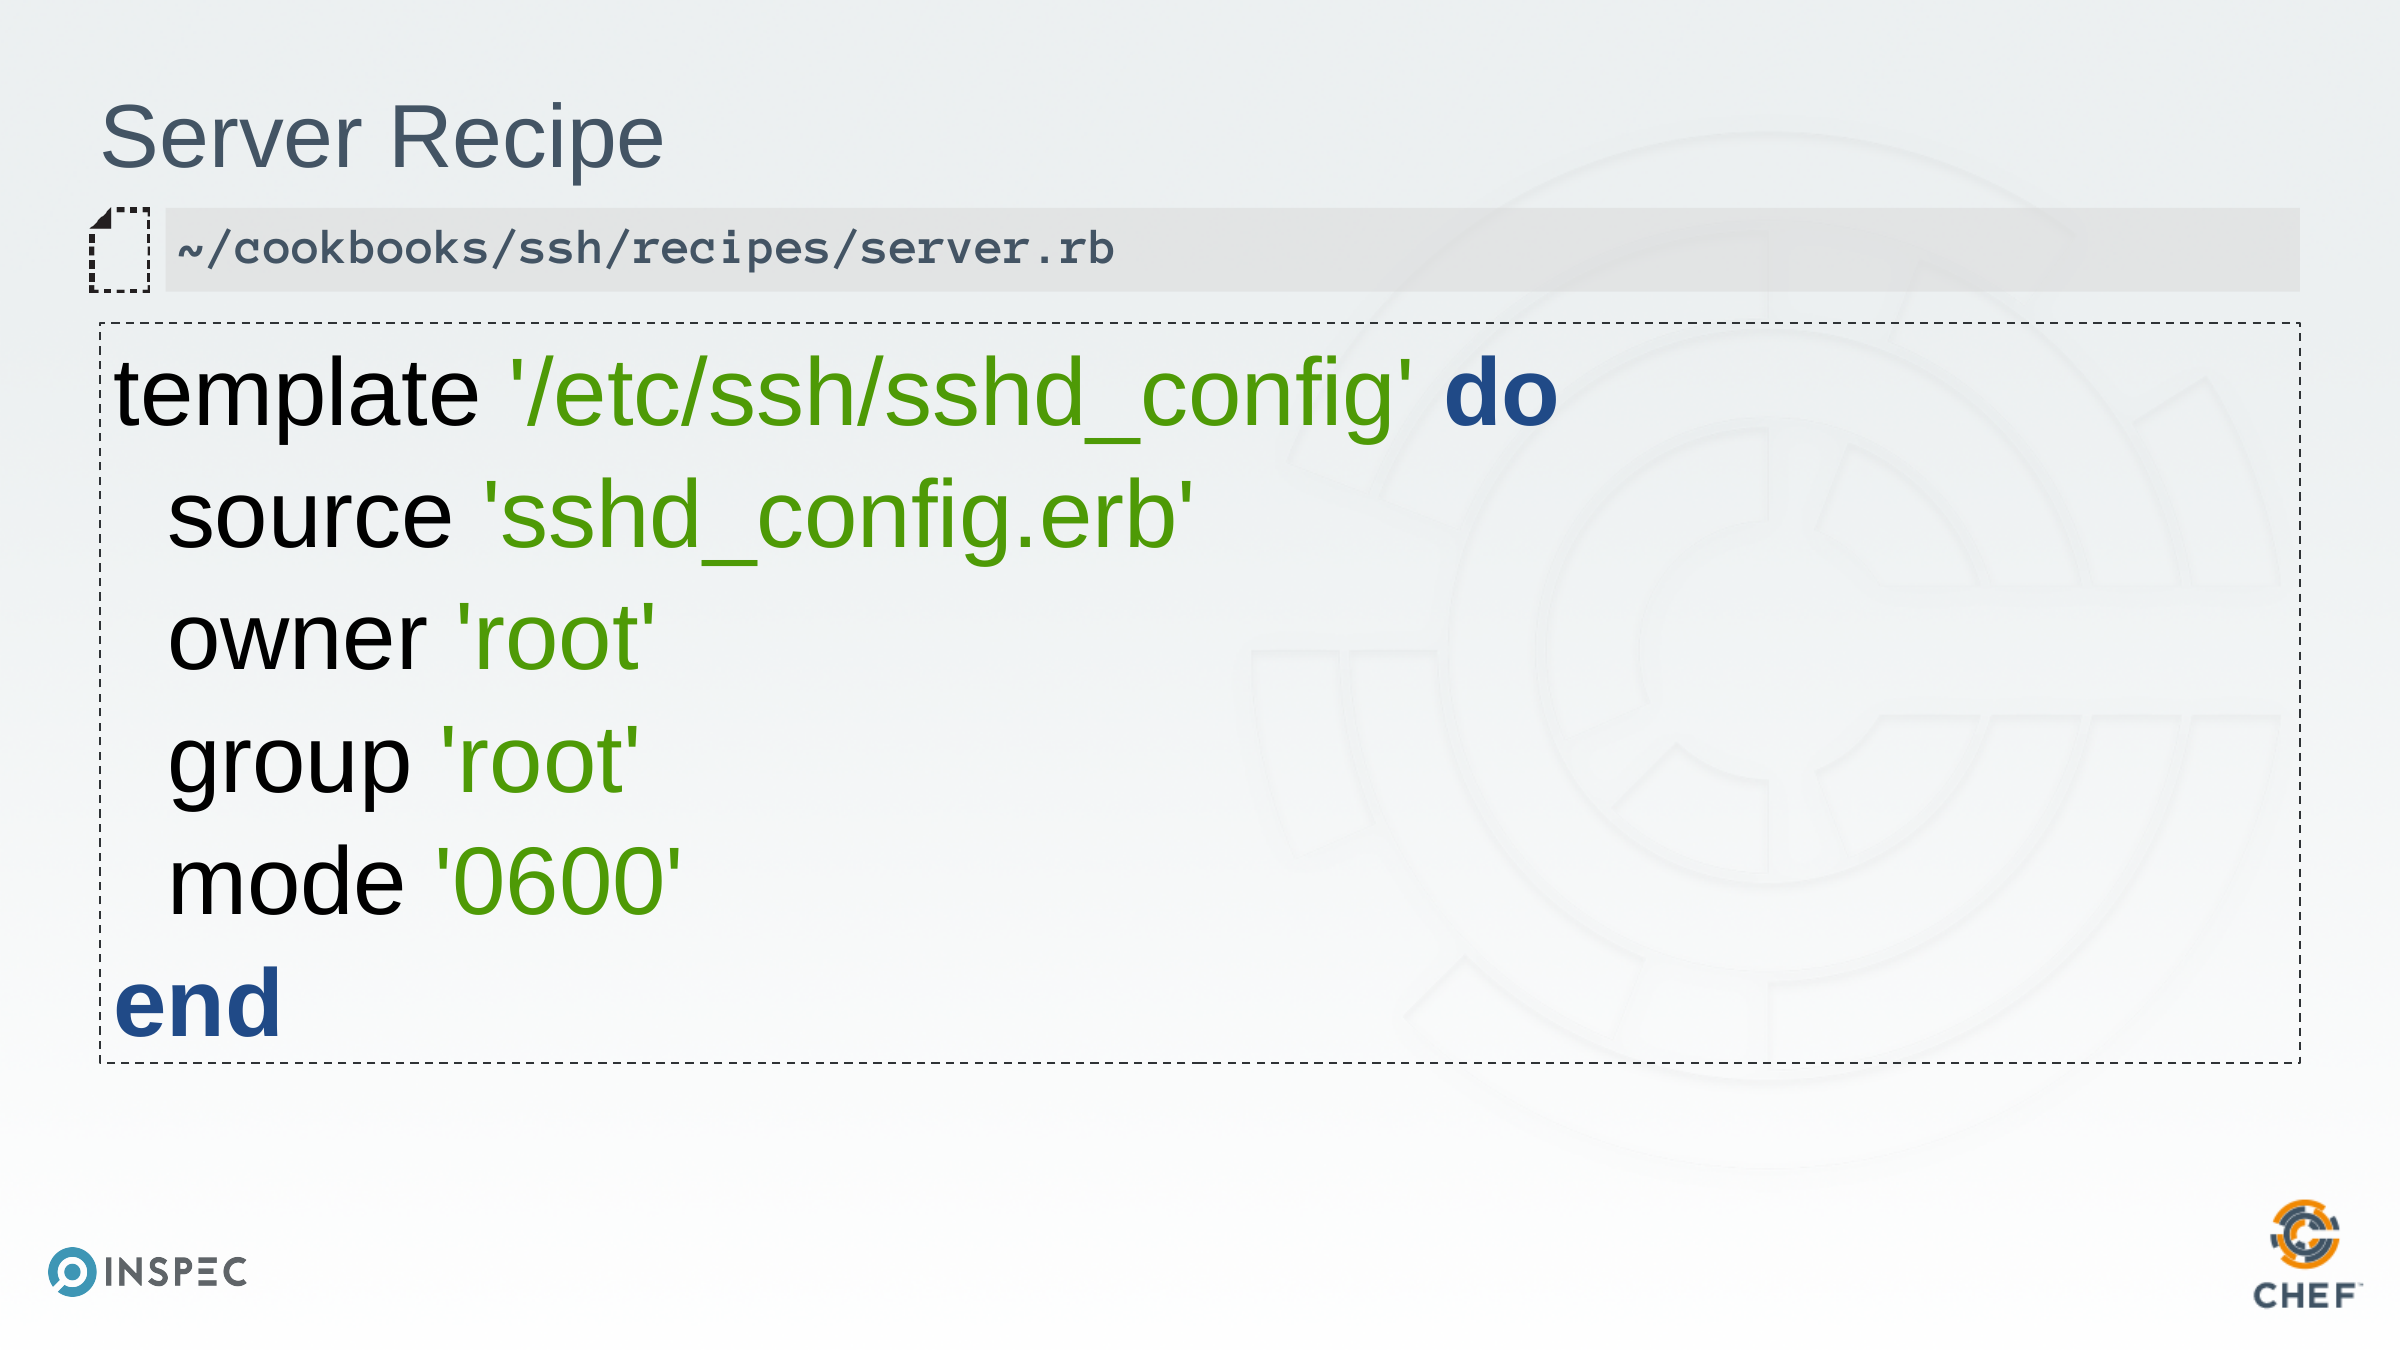

# Server Recipe
~/cookbooks/ssh/recipes/server.rb
template '/etc/ssh/sshd_config' do
  source 'sshd_config.erb'
  owner 'root'
  group 'root'
  mode '0600'
end